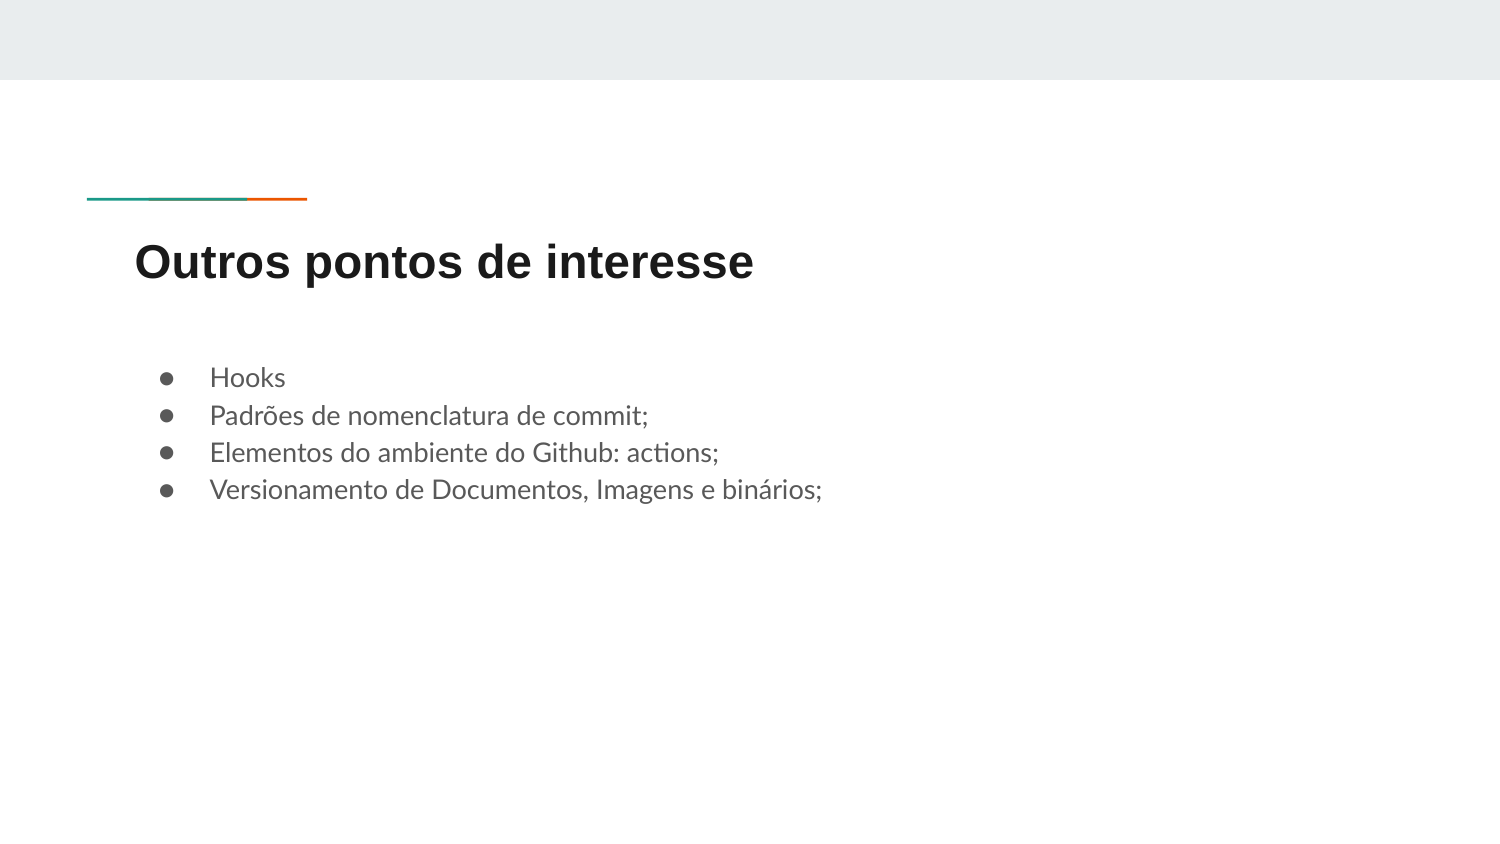

# Outros pontos de interesse

Hooks
Padrões de nomenclatura de commit;
Elementos do ambiente do Github: actions;
Versionamento de Documentos, Imagens e binários;